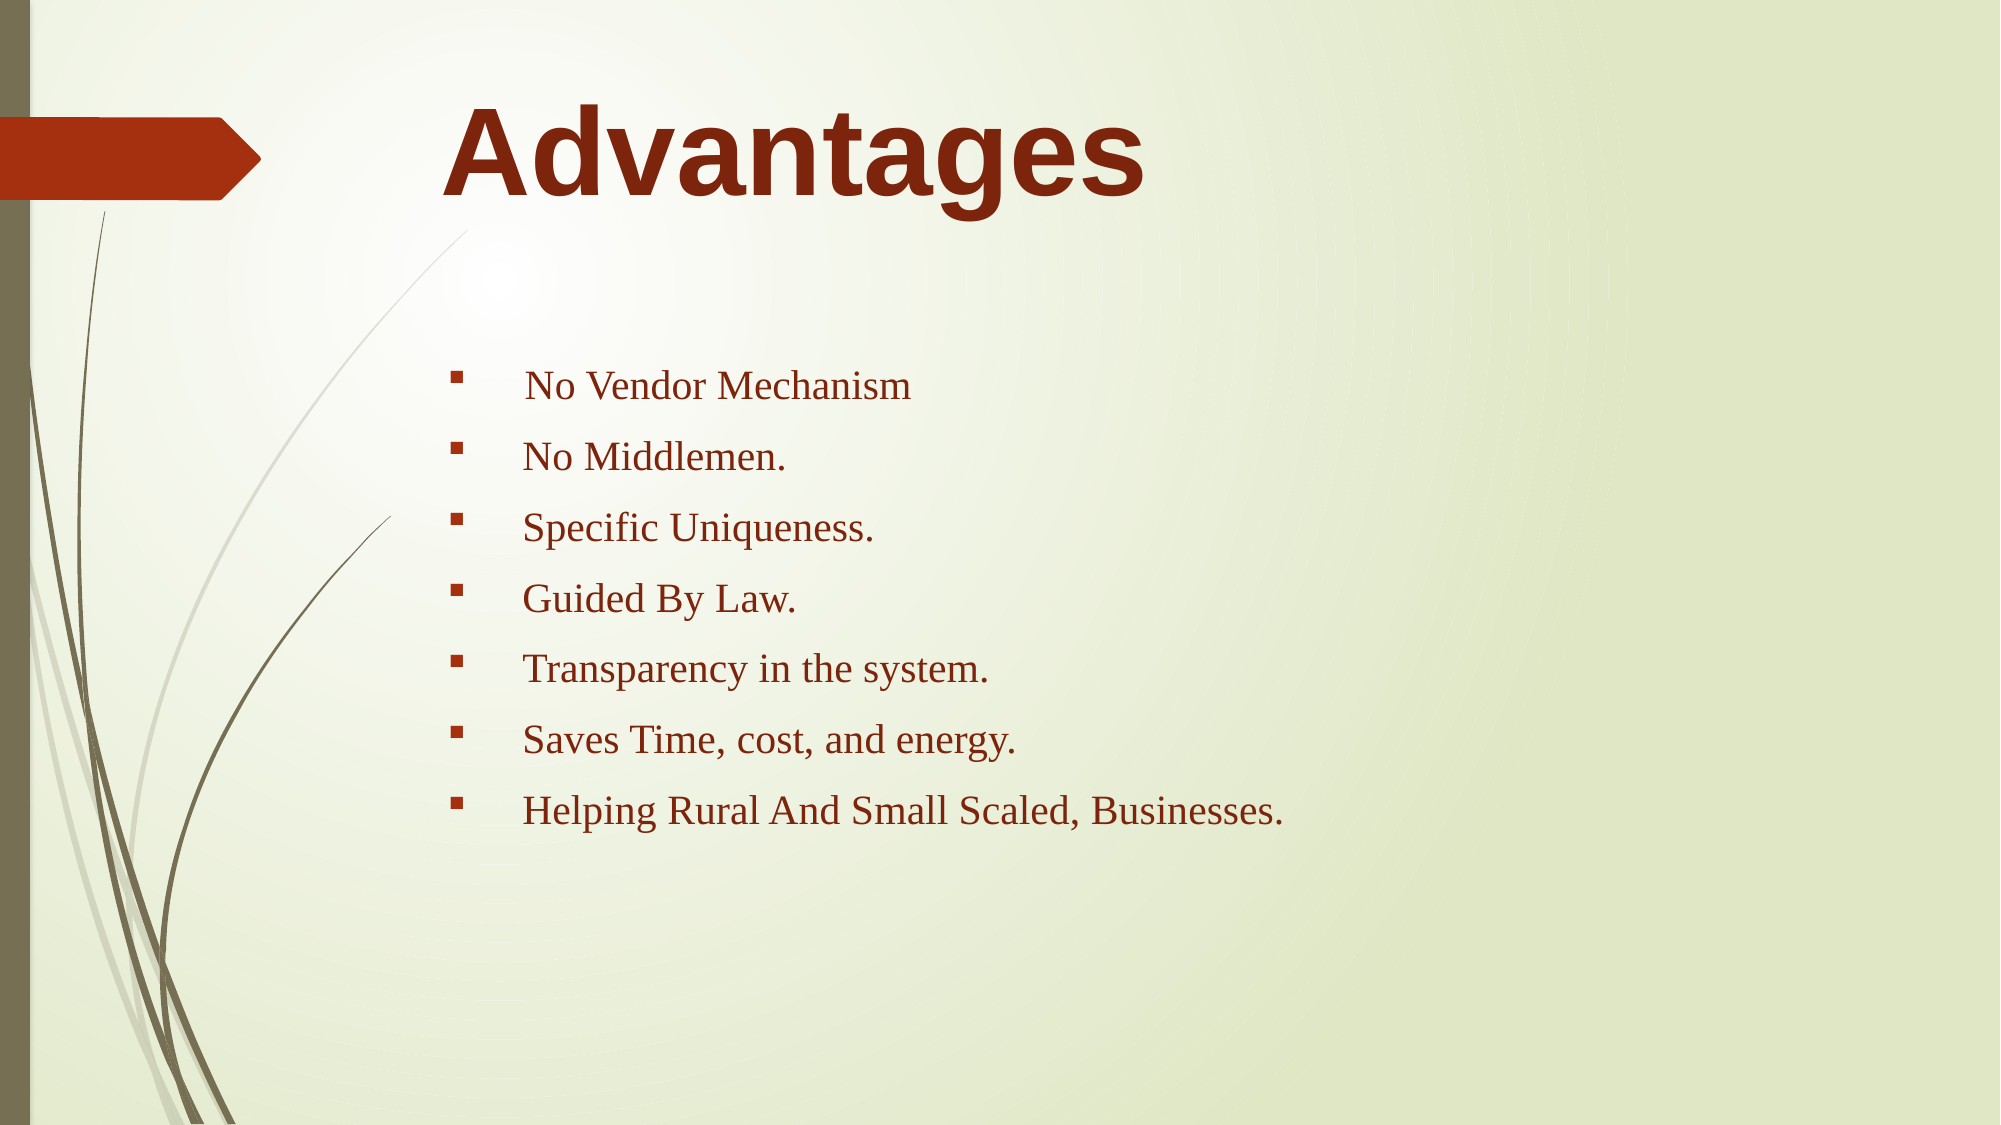

# Advantages
  No Vendor Mechanism
No Middlemen.
Specific Uniqueness.
Guided By Law.
Transparency in the system.
Saves Time, cost, and energy.
Helping Rural And Small Scaled, Businesses.